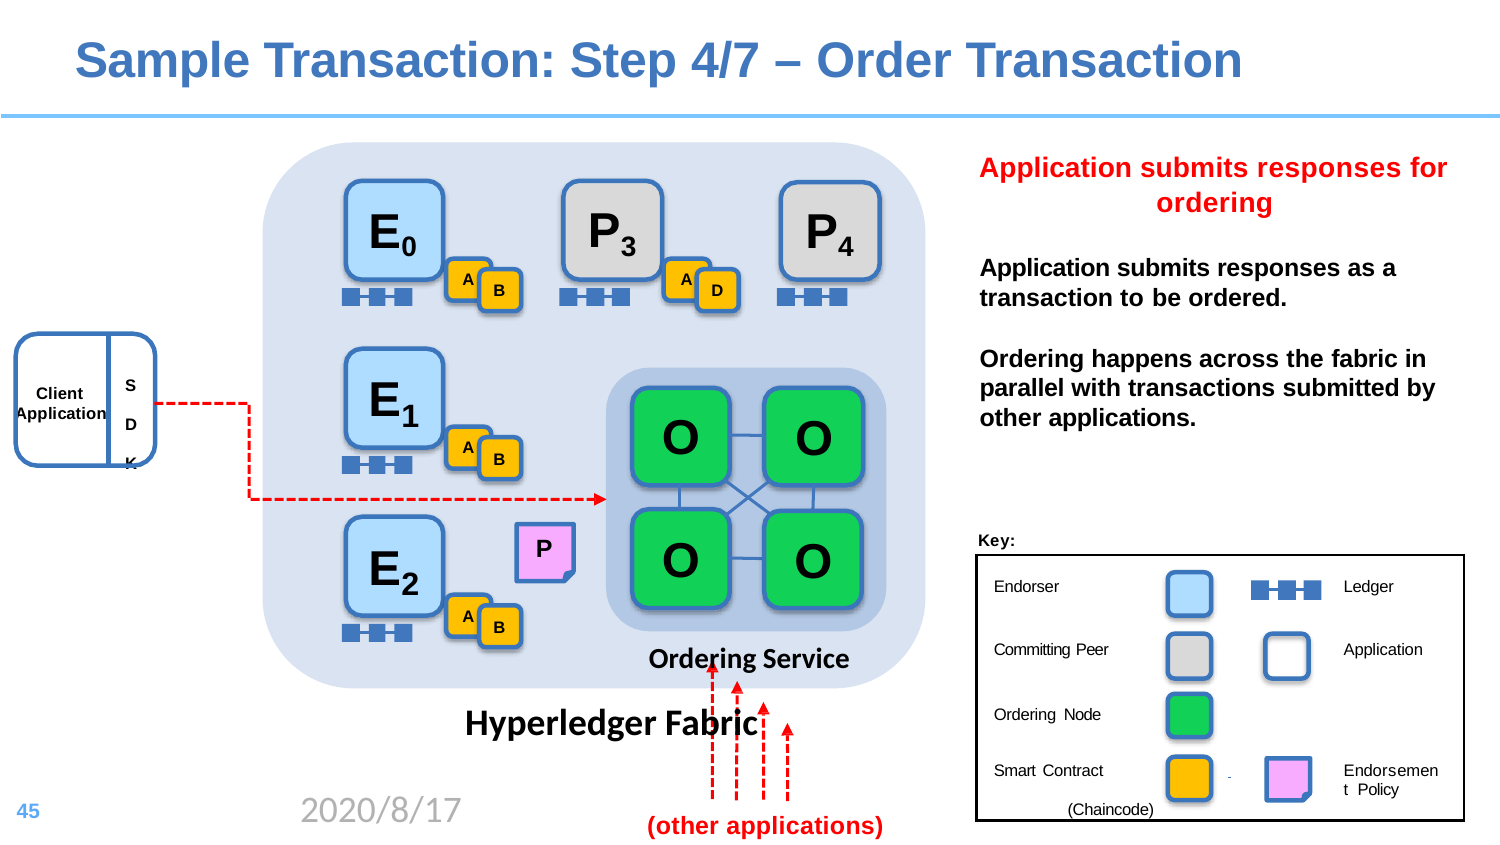

# Sample Transaction: Step 4/7 – Order Transaction

Application submits responses for
ordering

P3
E0
P4
Application submits responses as a  transaction to be ordered.

A
A

D
B

Ordering happens across the fabric in  parallel with transactions submitted by  other applications.

E

S  D  K
Client  Application

1

O
O

A

B

O
O
Key:
P
E
| Endorser |  |  |  |  |  | Ledger |
| --- | --- | --- | --- | --- | --- | --- |
| Committing Peer |  |  |  |  |  | Application |
| Ordering Node |  |  |  |  |  |  |
| Smart Contract (Chaincode) |  |  |  |  |  | Endorsement Policy |

2

A

B

Ordering Service

Hyperledger Fabric

2020/8/17

45
(other applications)